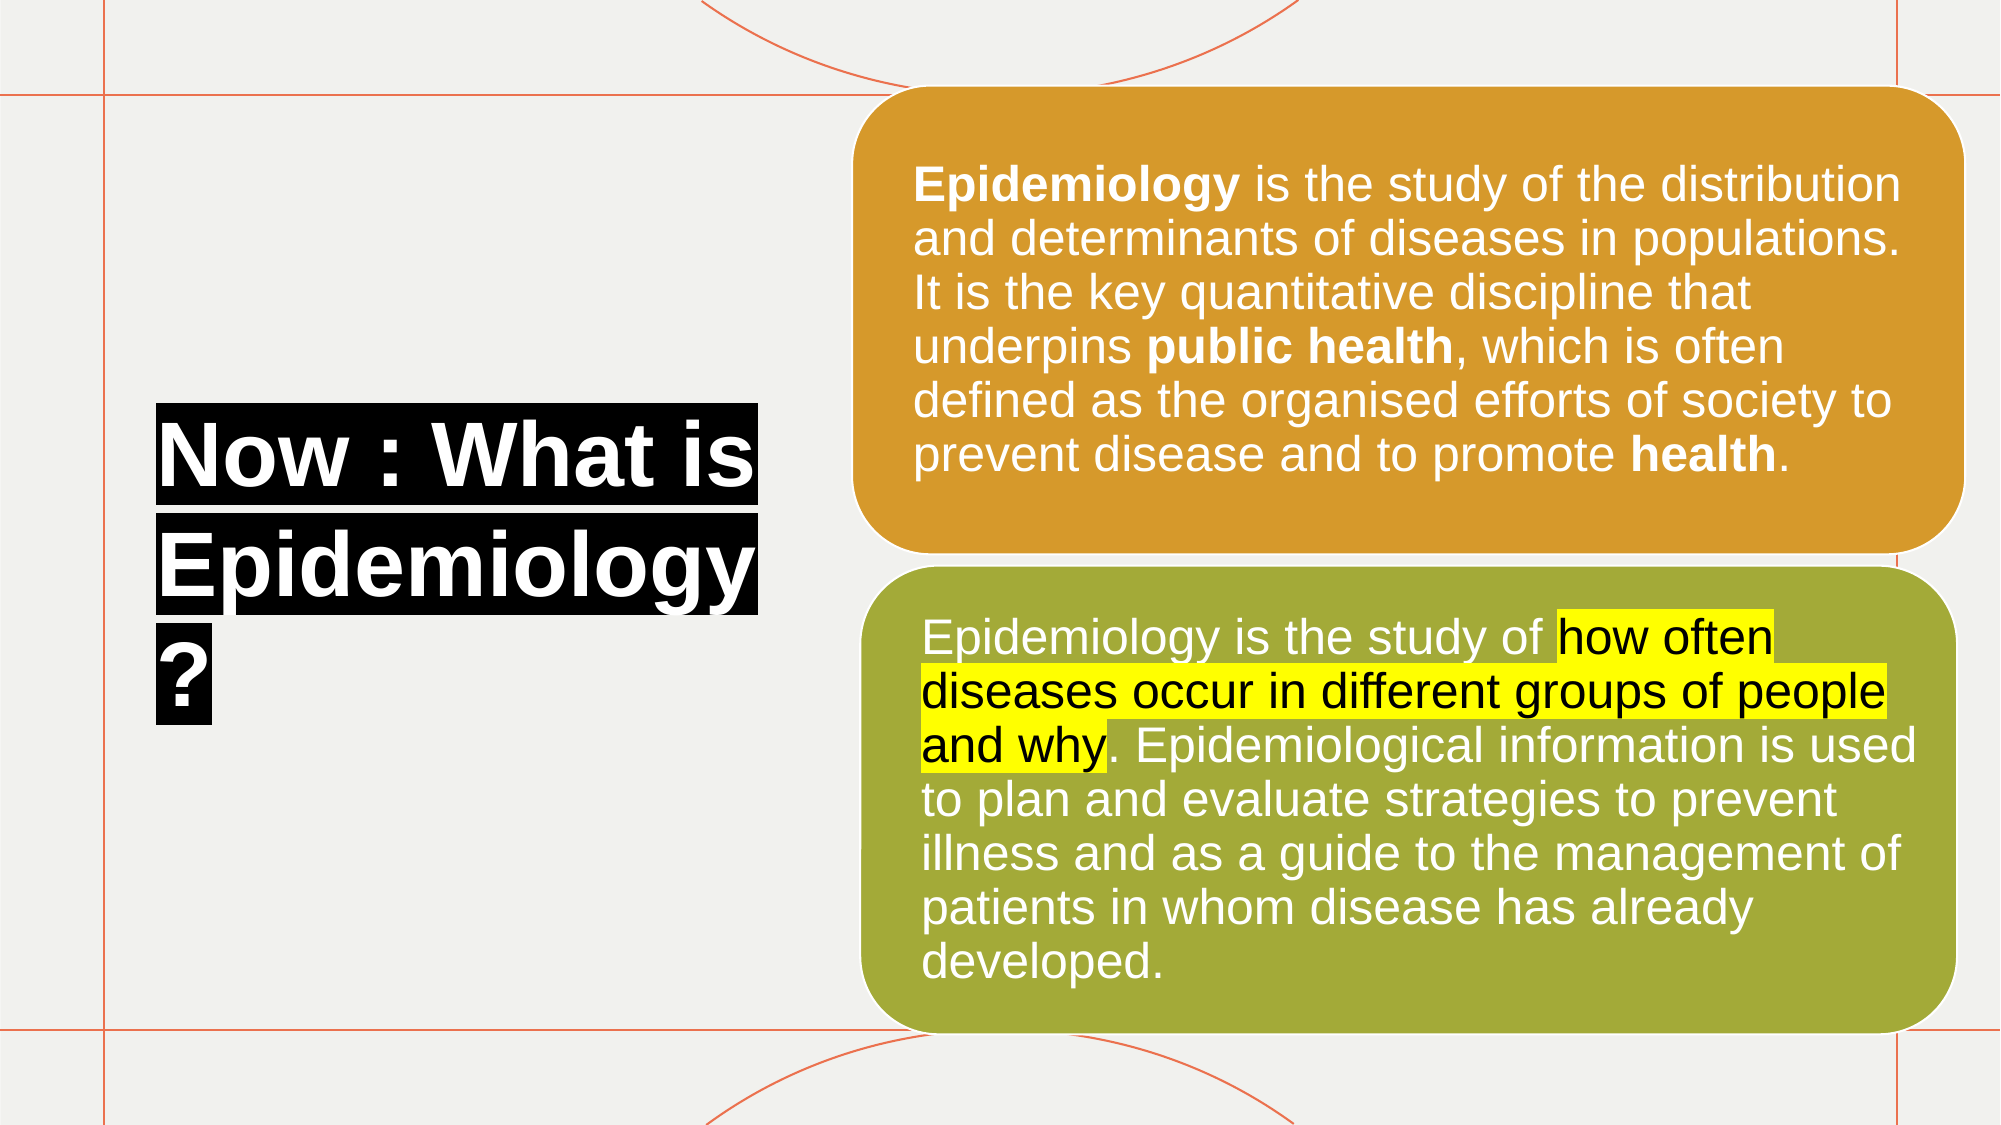

Epidemiology is the study of the distribution and determinants of diseases in populations. It is the key quantitative discipline that underpins public health, which is often defined as the organised efforts of society to prevent disease and to promote health.
Epidemiology is the study of how often diseases occur in different groups of people and why. Epidemiological information is used to plan and evaluate strategies to prevent illness and as a guide to the management of patients in whom disease has already developed.
# Now : What is Epidemiology?